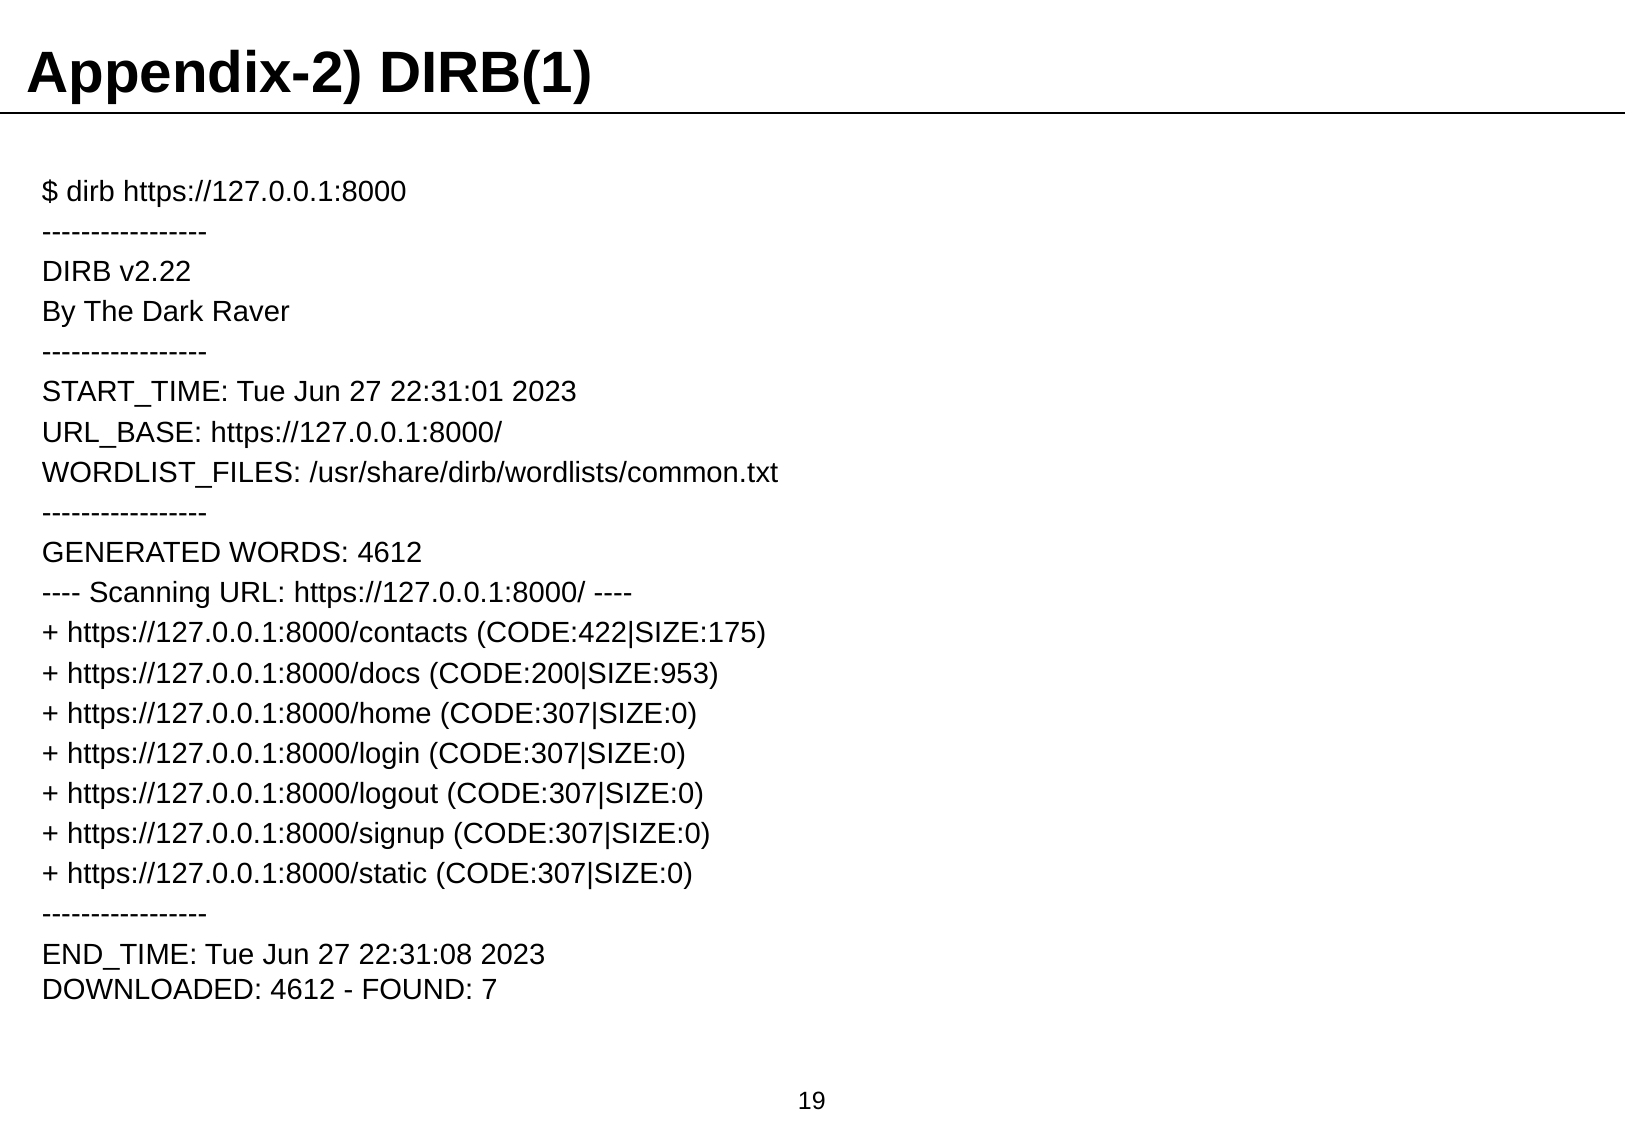

Appendix-2) DIRB(1)
$ dirb https://127.0.0.1:8000
-----------------
DIRB v2.22
By The Dark Raver
-----------------
START_TIME: Tue Jun 27 22:31:01 2023
URL_BASE: https://127.0.0.1:8000/
WORDLIST_FILES: /usr/share/dirb/wordlists/common.txt
-----------------
GENERATED WORDS: 4612
---- Scanning URL: https://127.0.0.1:8000/ ----
+ https://127.0.0.1:8000/contacts (CODE:422|SIZE:175)
+ https://127.0.0.1:8000/docs (CODE:200|SIZE:953)
+ https://127.0.0.1:8000/home (CODE:307|SIZE:0)
+ https://127.0.0.1:8000/login (CODE:307|SIZE:0)
+ https://127.0.0.1:8000/logout (CODE:307|SIZE:0)
+ https://127.0.0.1:8000/signup (CODE:307|SIZE:0)
+ https://127.0.0.1:8000/static (CODE:307|SIZE:0)
-----------------
END_TIME: Tue Jun 27 22:31:08 2023
DOWNLOADED: 4612 - FOUND: 7
19